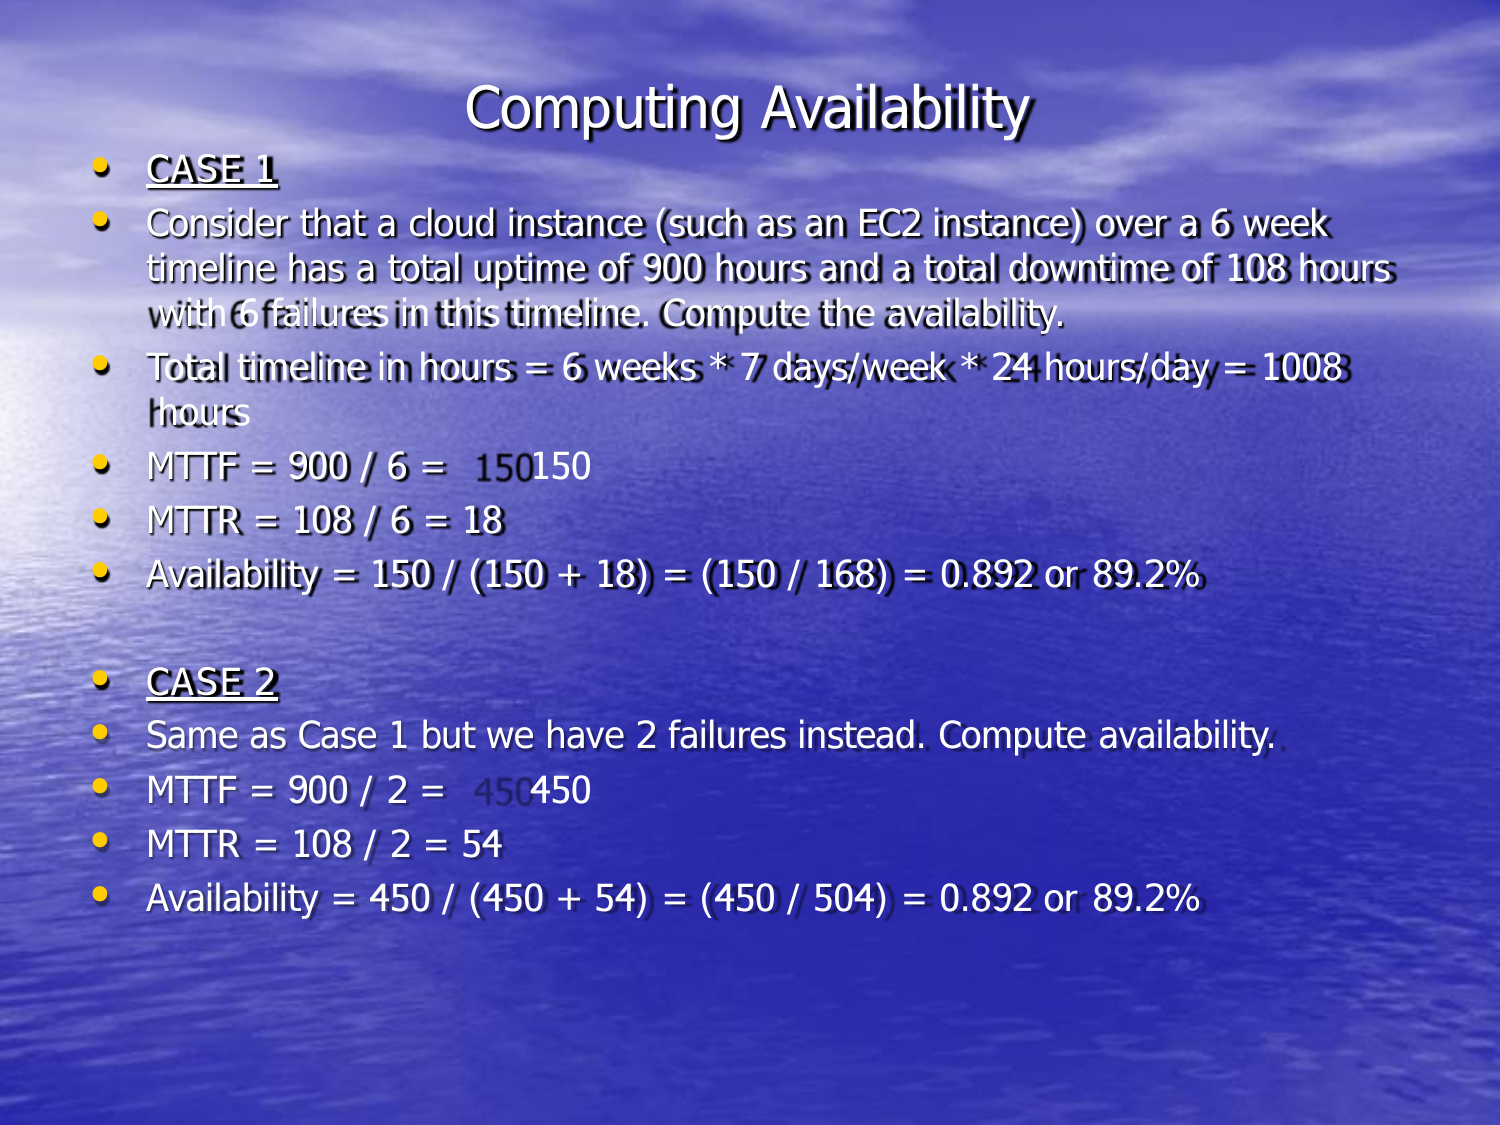

# Computing Availability

CASE 1
Consider that a cloud instance (such as an EC2 instance) over a 6 week  timeline has a total uptime of 900 hours and a total downtime of 108 hours  with 6 failures in this timeline. Compute the availability.
Total timeline in hours = 6 weeks * 7 days/week * 24 hours/day = 1008  hours
MTTF = 900 / 6 =	150
MTTR = 108 / 6 = 18
Availability = 150 / (150 + 18) = (150 / 168) = 0.892 or 89.2%

CASE 2
Same as Case 1 but we have 2 failures instead. Compute availability.
MTTF = 900 / 2 =	450
MTTR = 108 / 2 = 54
Availability = 450 / (450 + 54) = (450 / 504) = 0.892 or 89.2%